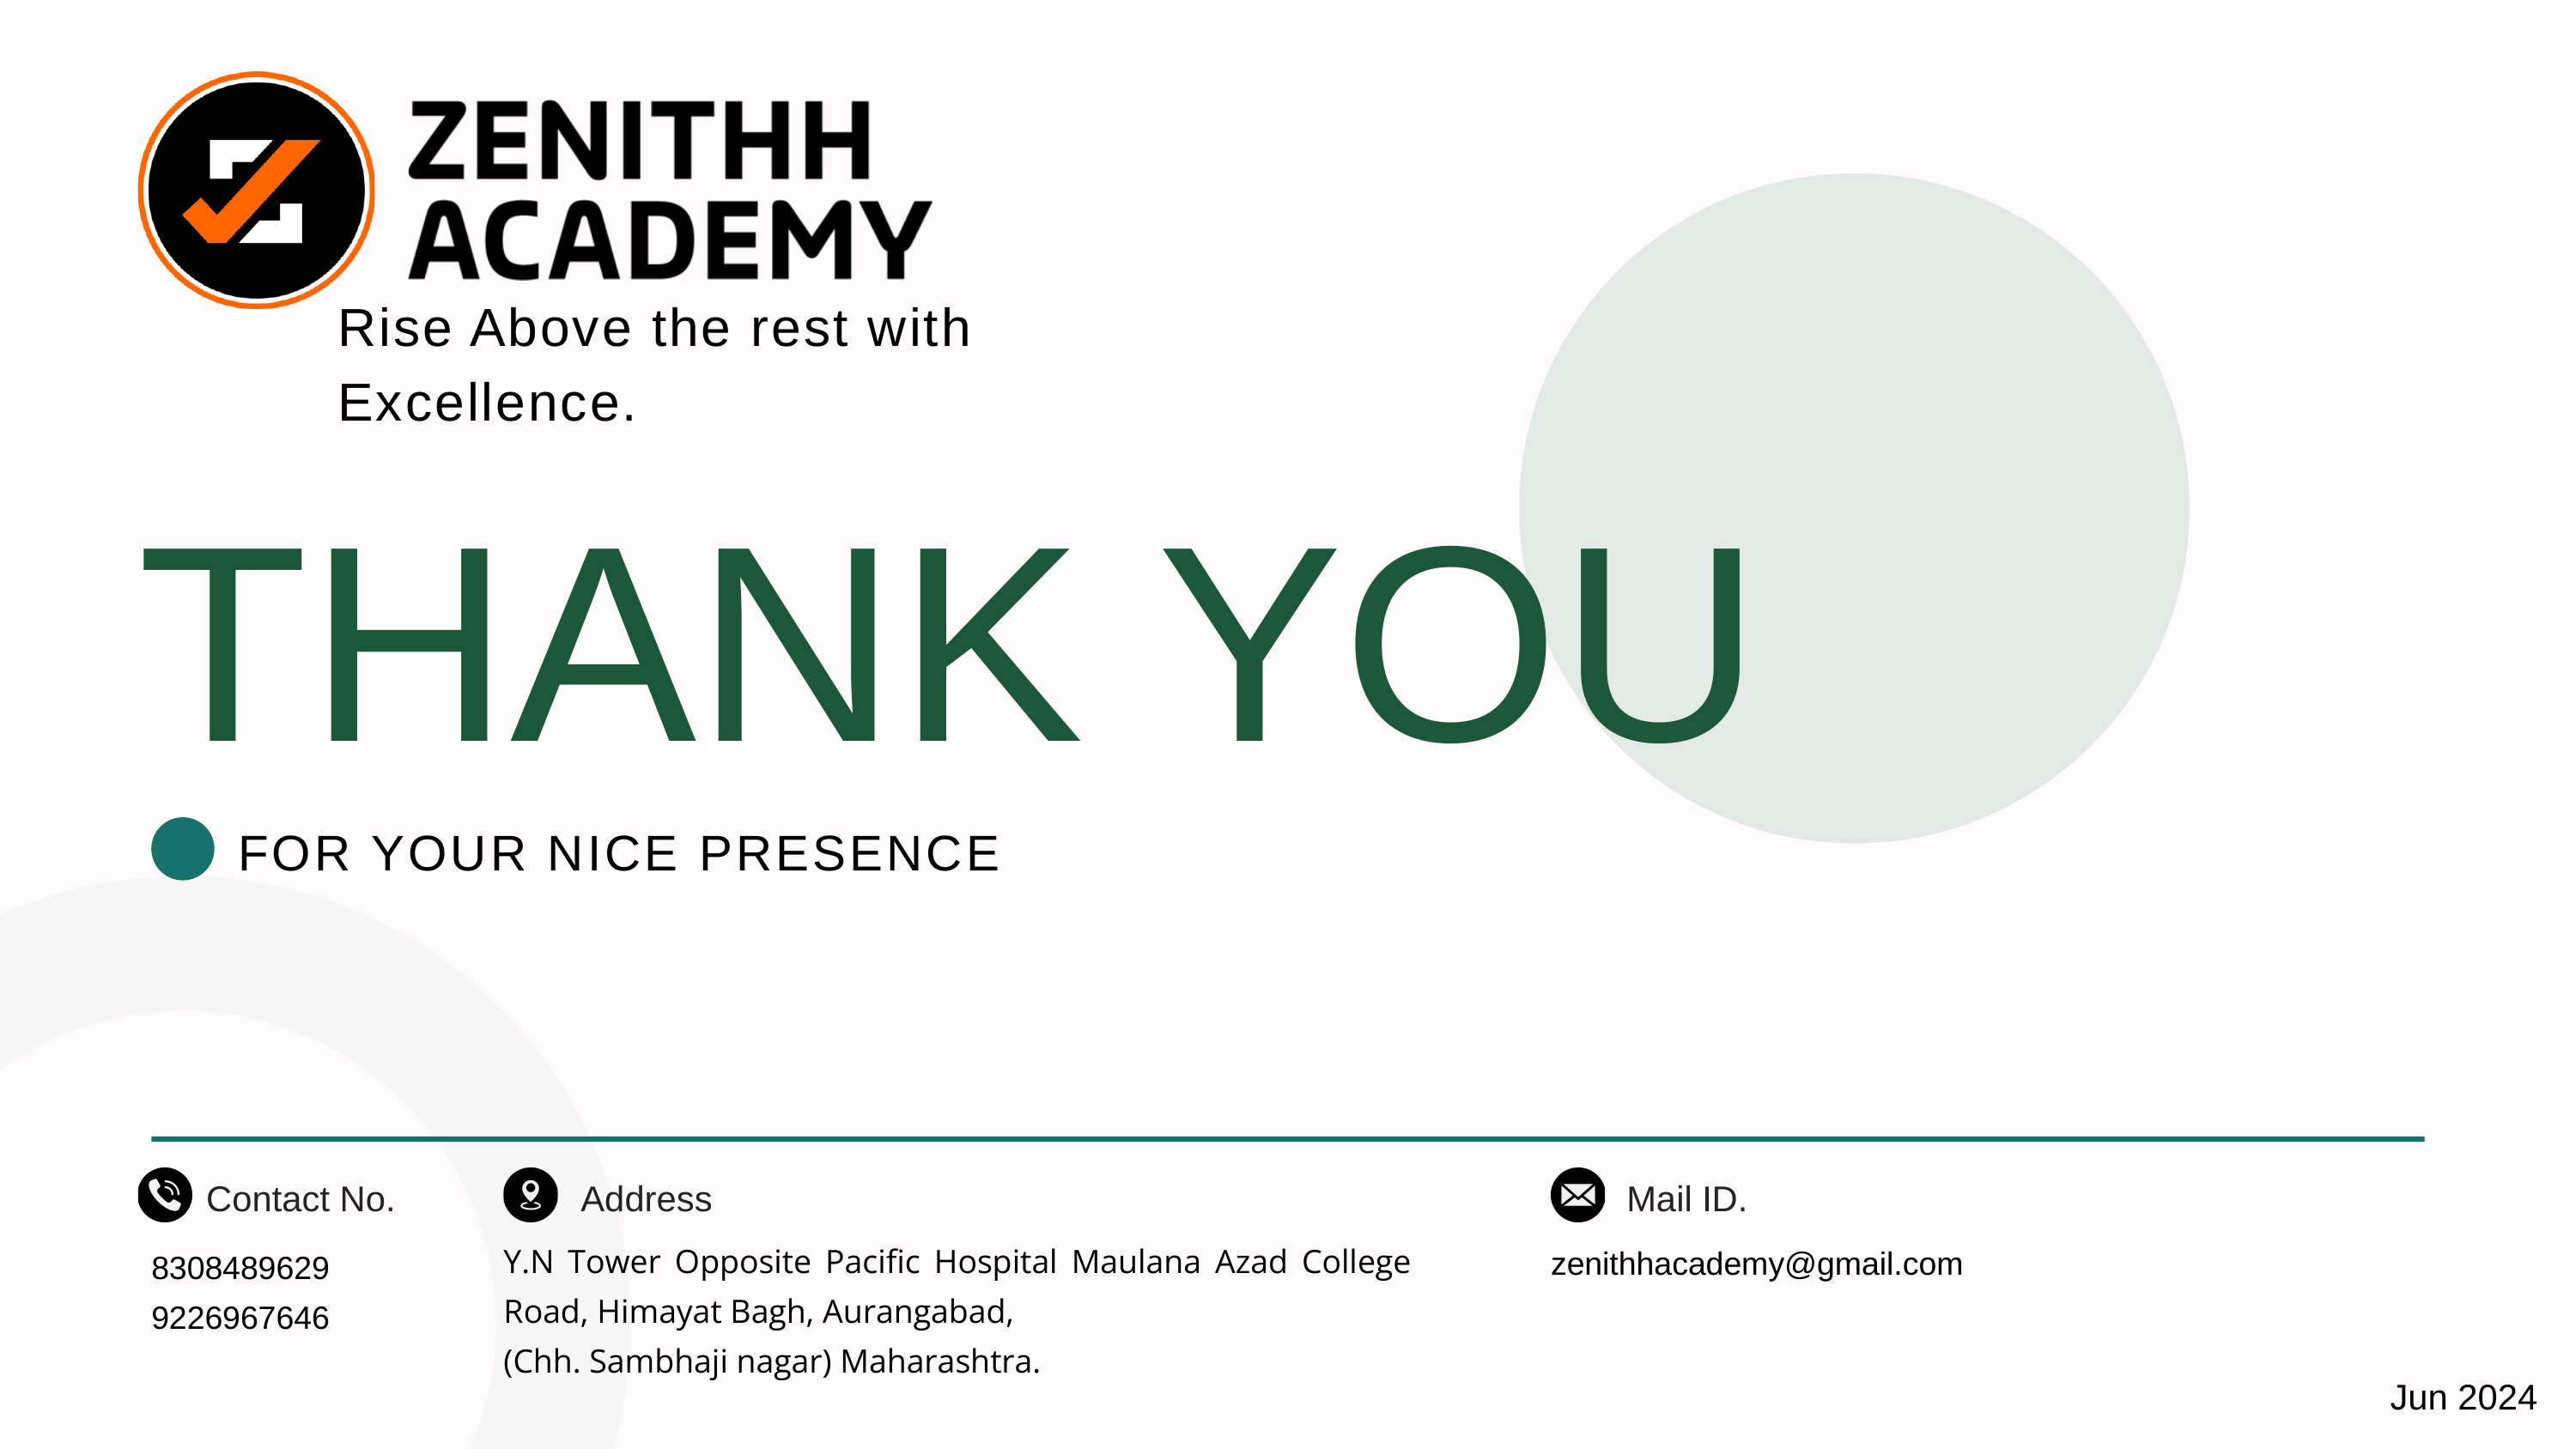

Rise Above the rest with Excellence.

THANK YOU
FOR YOUR NICE PRESENCE

Contact No.
Address
Mail ID.

Y.N Tower Opposite Pacific Hospital Maulana Azad College Road, Himayat Bagh, Aurangabad,
(Chh. Sambhaji nagar) Maharashtra.

zenithhacademy@gmail.com
8308489629
9226967646
Jun 2024